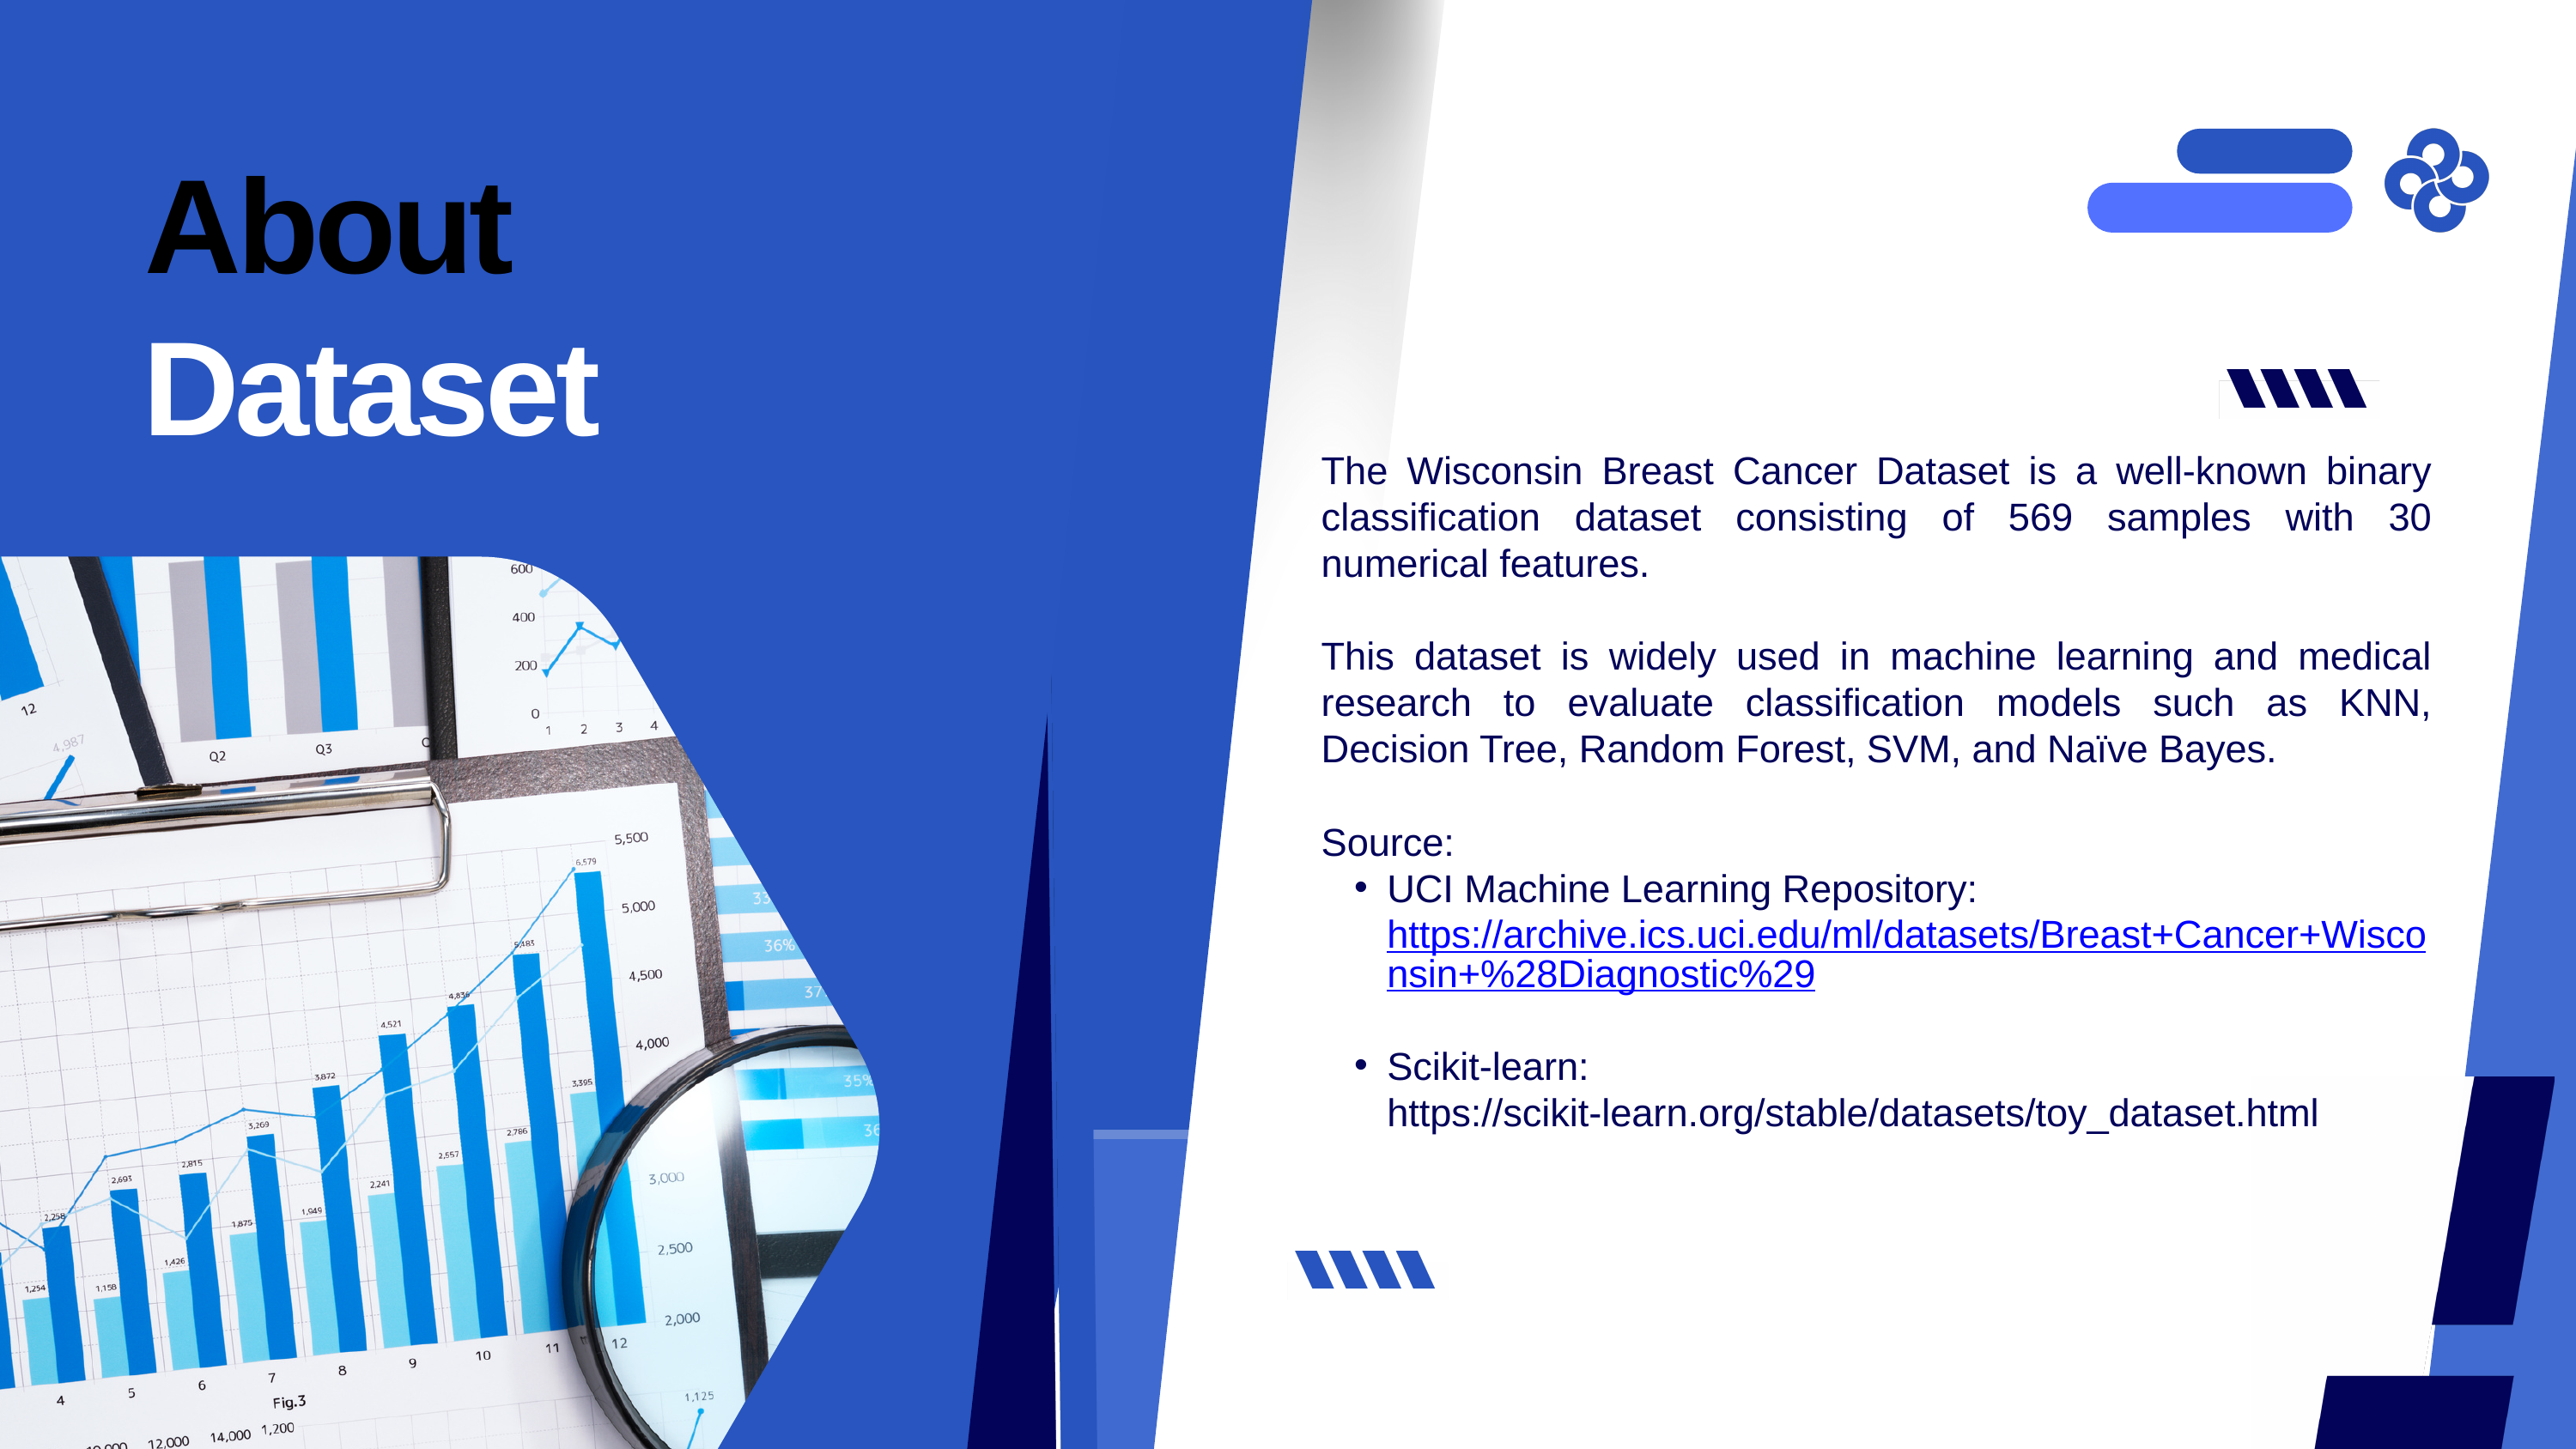

About

Dataset

The Wisconsin Breast Cancer Dataset is a well-known binary classification dataset consisting of 569 samples with 30 numerical features.

This dataset is widely used in machine learning and medical research to evaluate classification models such as KNN, Decision Tree, Random Forest, SVM, and Naïve Bayes.

Source:
UCI Machine Learning Repository: https://archive.ics.uci.edu/ml/datasets/Breast+Cancer+Wisconsin+%28Diagnostic%29

Scikit-learn: https://scikit-learn.org/stable/datasets/toy_dataset.html